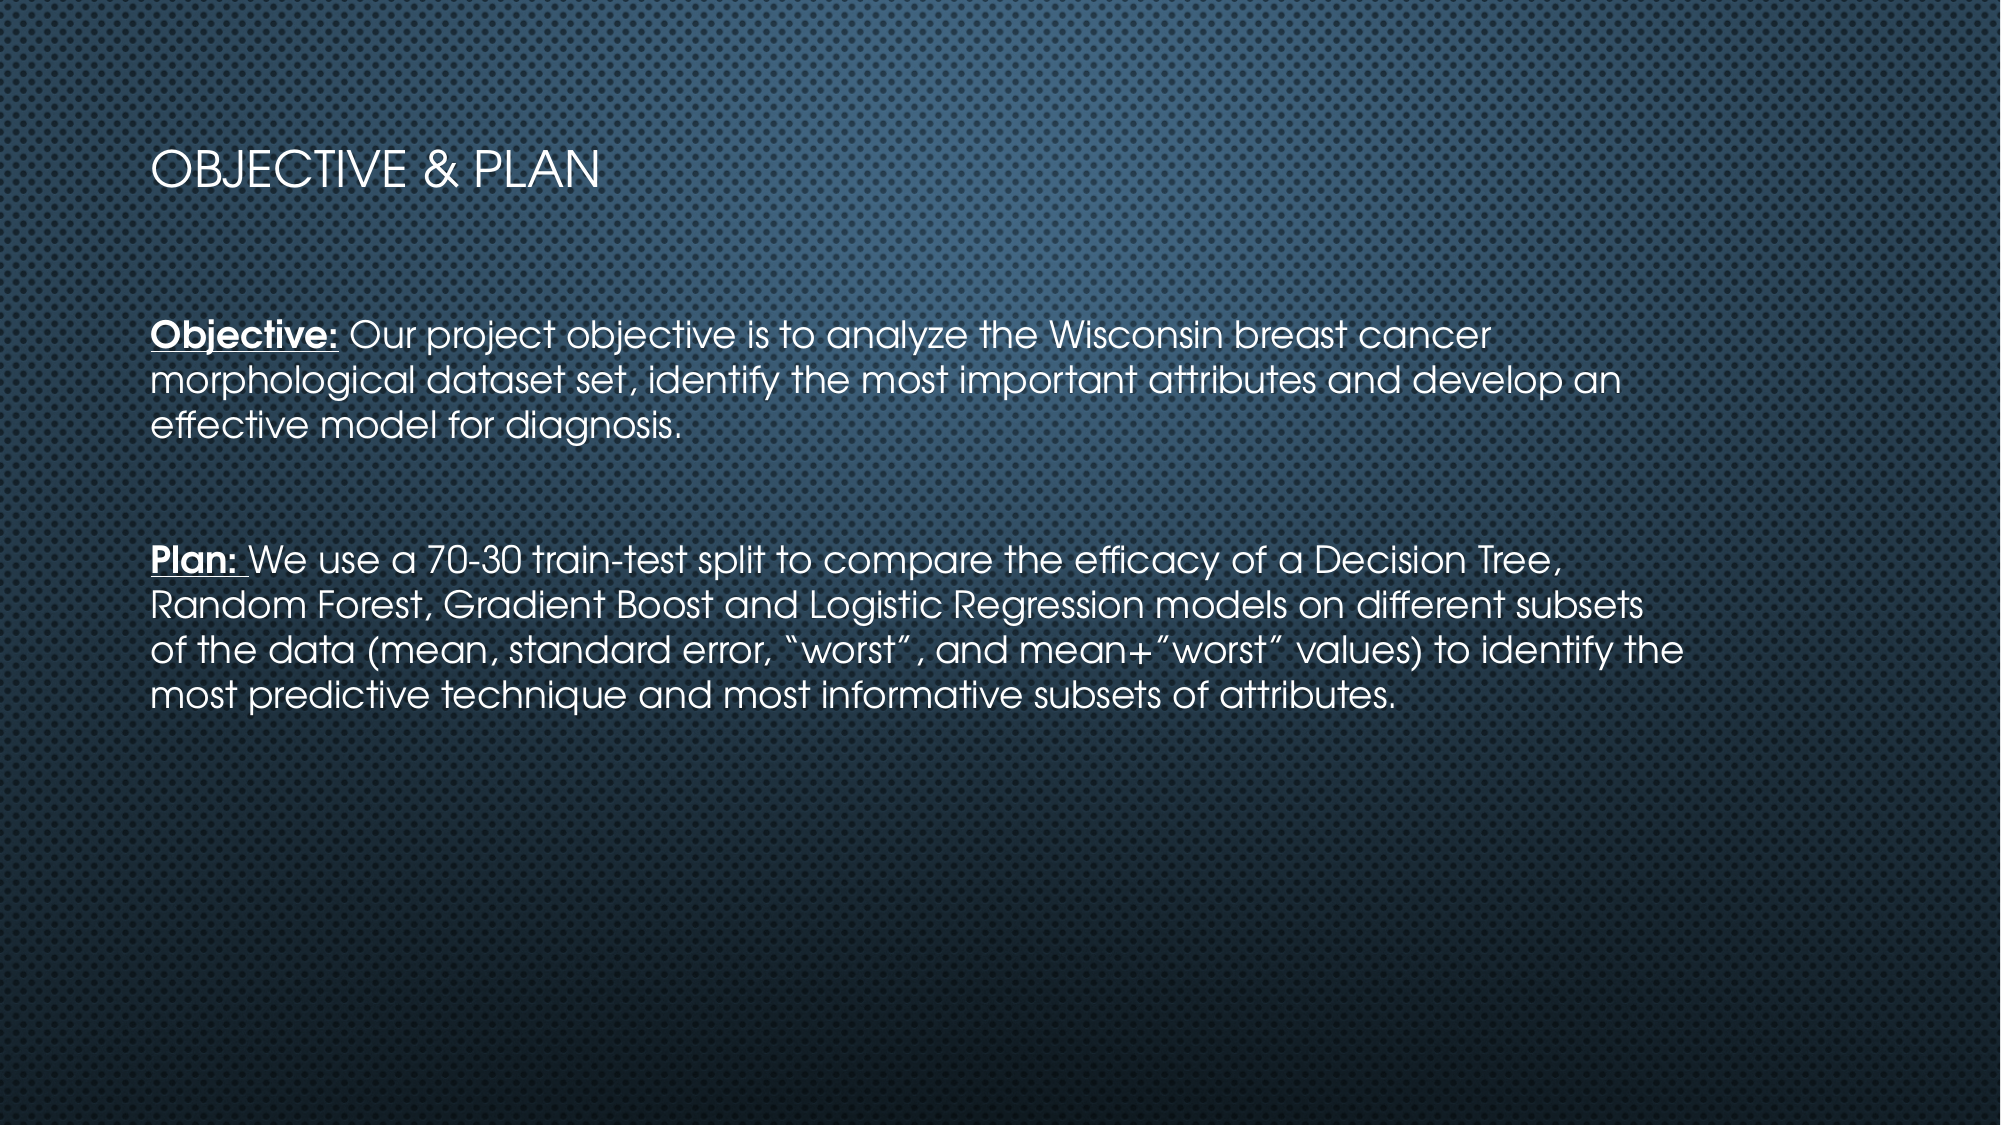

OBJECTIVE & PLAN
Objective: Our project objective is to analyze the Wisconsin breast cancer morphological dataset set, identify the most important attributes and develop an effective model for diagnosis.

Plan: We use a 70-30 train-test split to compare the efficacy of a Decision Tree, Random Forest, Gradient Boost and Logistic Regression models on different subsets of the data (mean, standard error, “worst”, and mean+”worst” values) to identify the most predictive technique and most informative subsets of attributes.